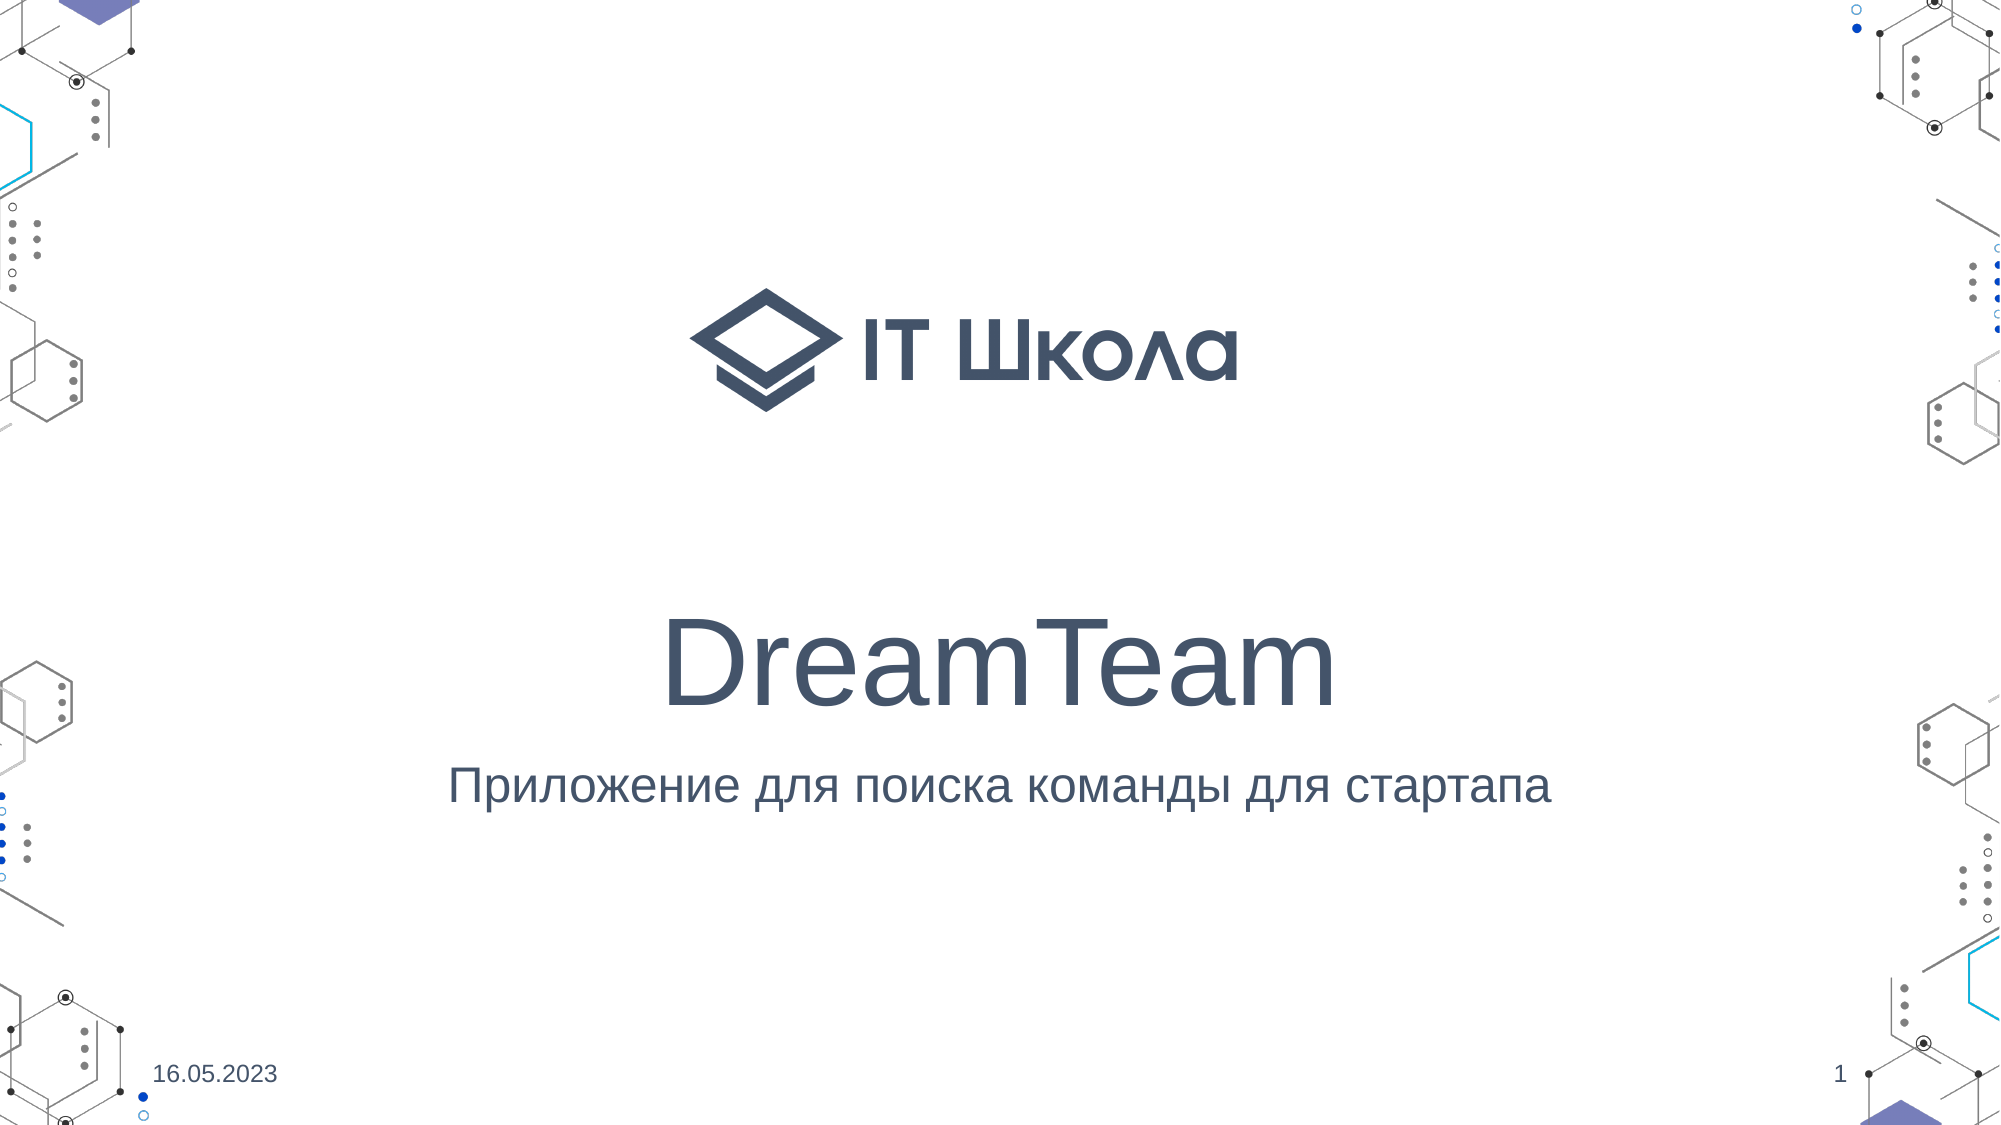

# DreamTeam
Приложение для поиска команды для стартапа
16.05.2023
1